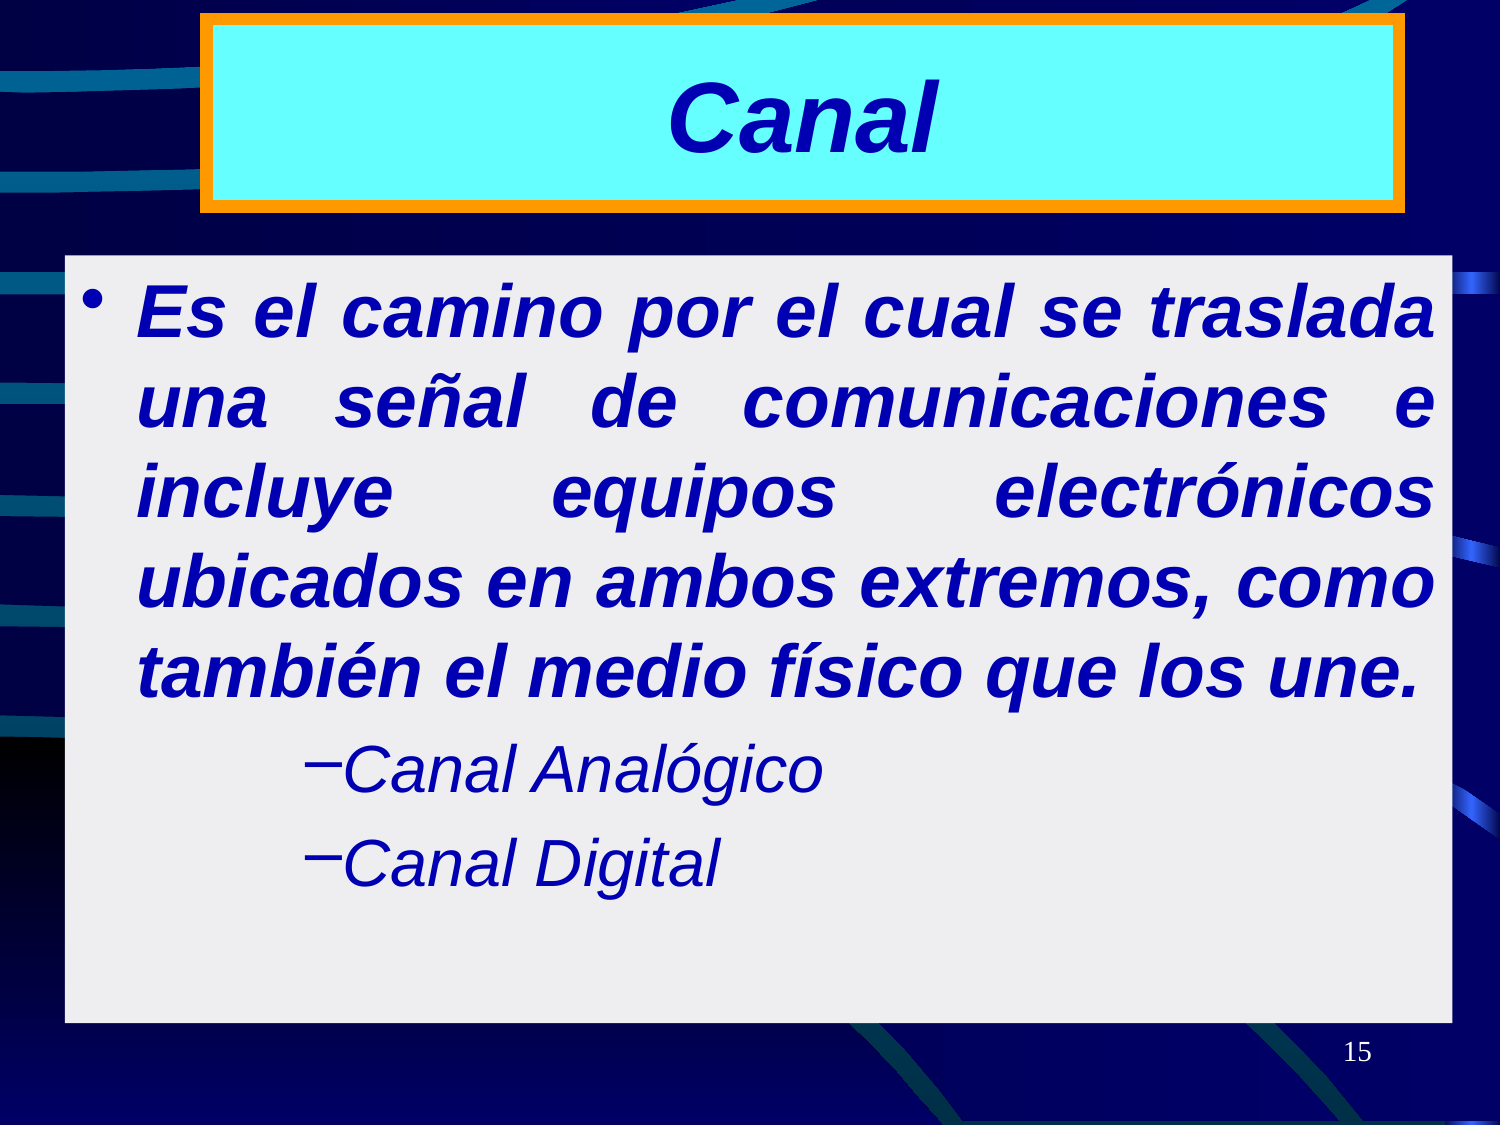

# Canal
Es el camino por el cual se traslada una señal de comunicaciones e incluye equipos electrónicos ubicados en ambos extremos, como también el medio físico que los une.
Canal Analógico
Canal Digital
15